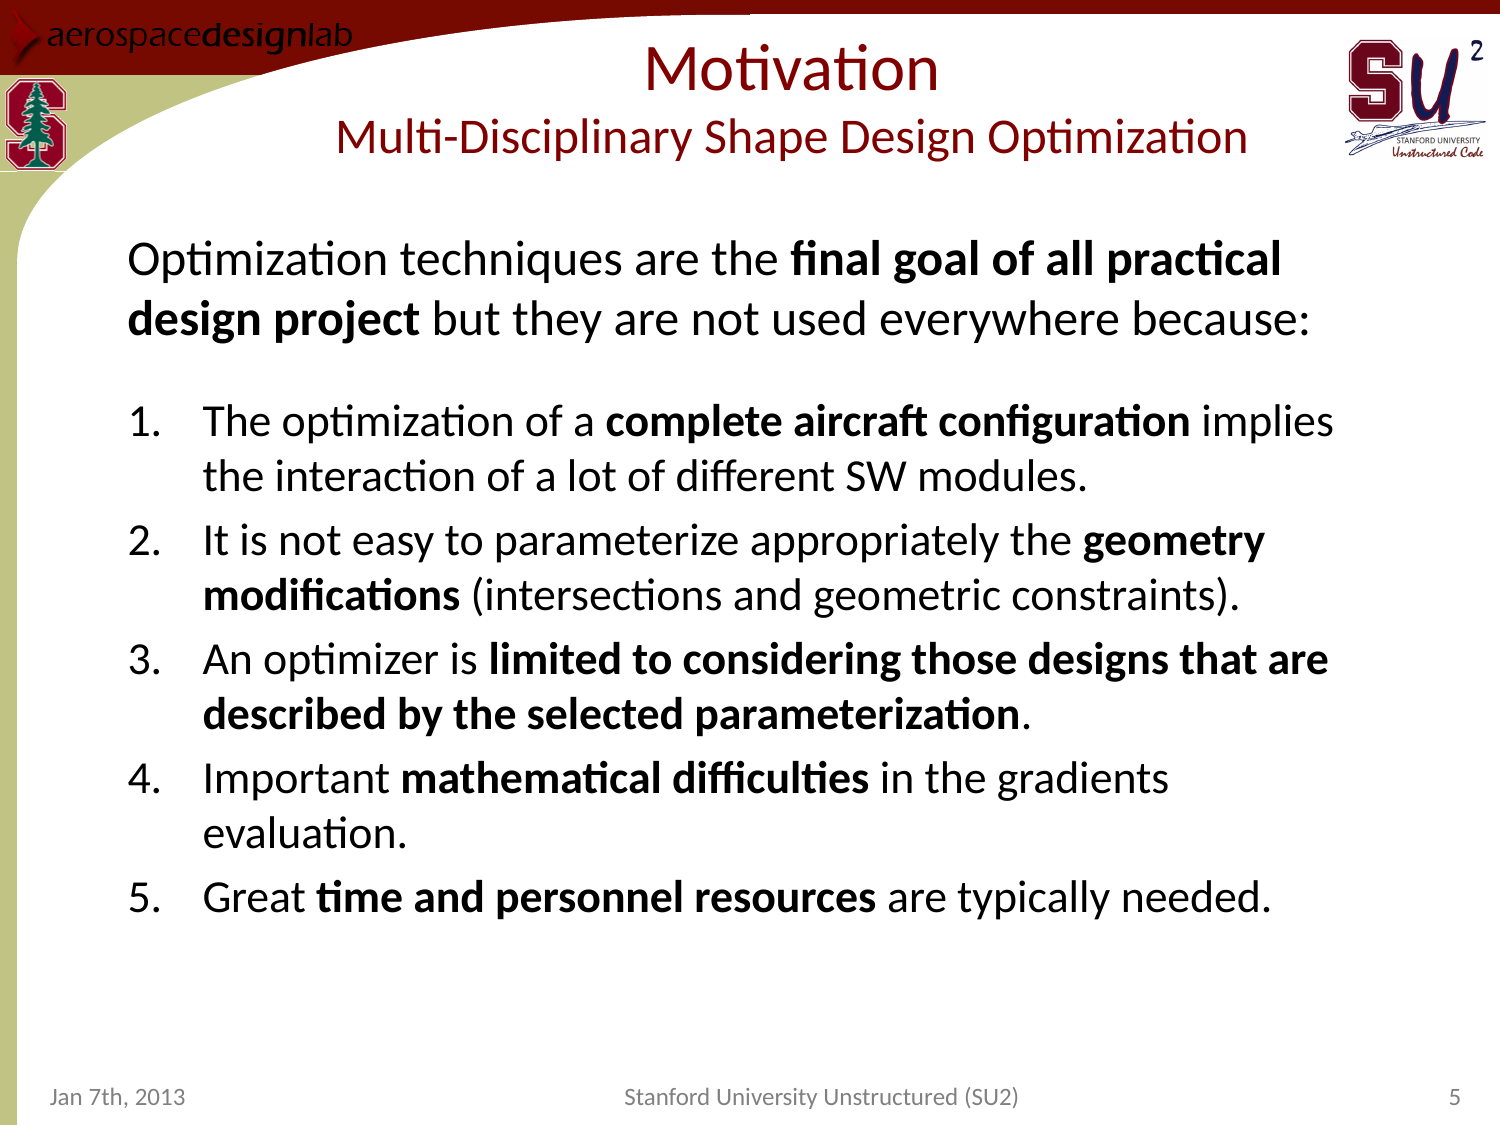

# Motivation Multi-Disciplinary Shape Design Optimization
Optimization techniques are the final goal of all practical design project but they are not used everywhere because:
The optimization of a complete aircraft configuration implies the interaction of a lot of different SW modules.
It is not easy to parameterize appropriately the geometry modifications (intersections and geometric constraints).
An optimizer is limited to considering those designs that are described by the selected parameterization.
Important mathematical difficulties in the gradients evaluation.
Great time and personnel resources are typically needed.
Jan 7th, 2013
Stanford University Unstructured (SU2)
5